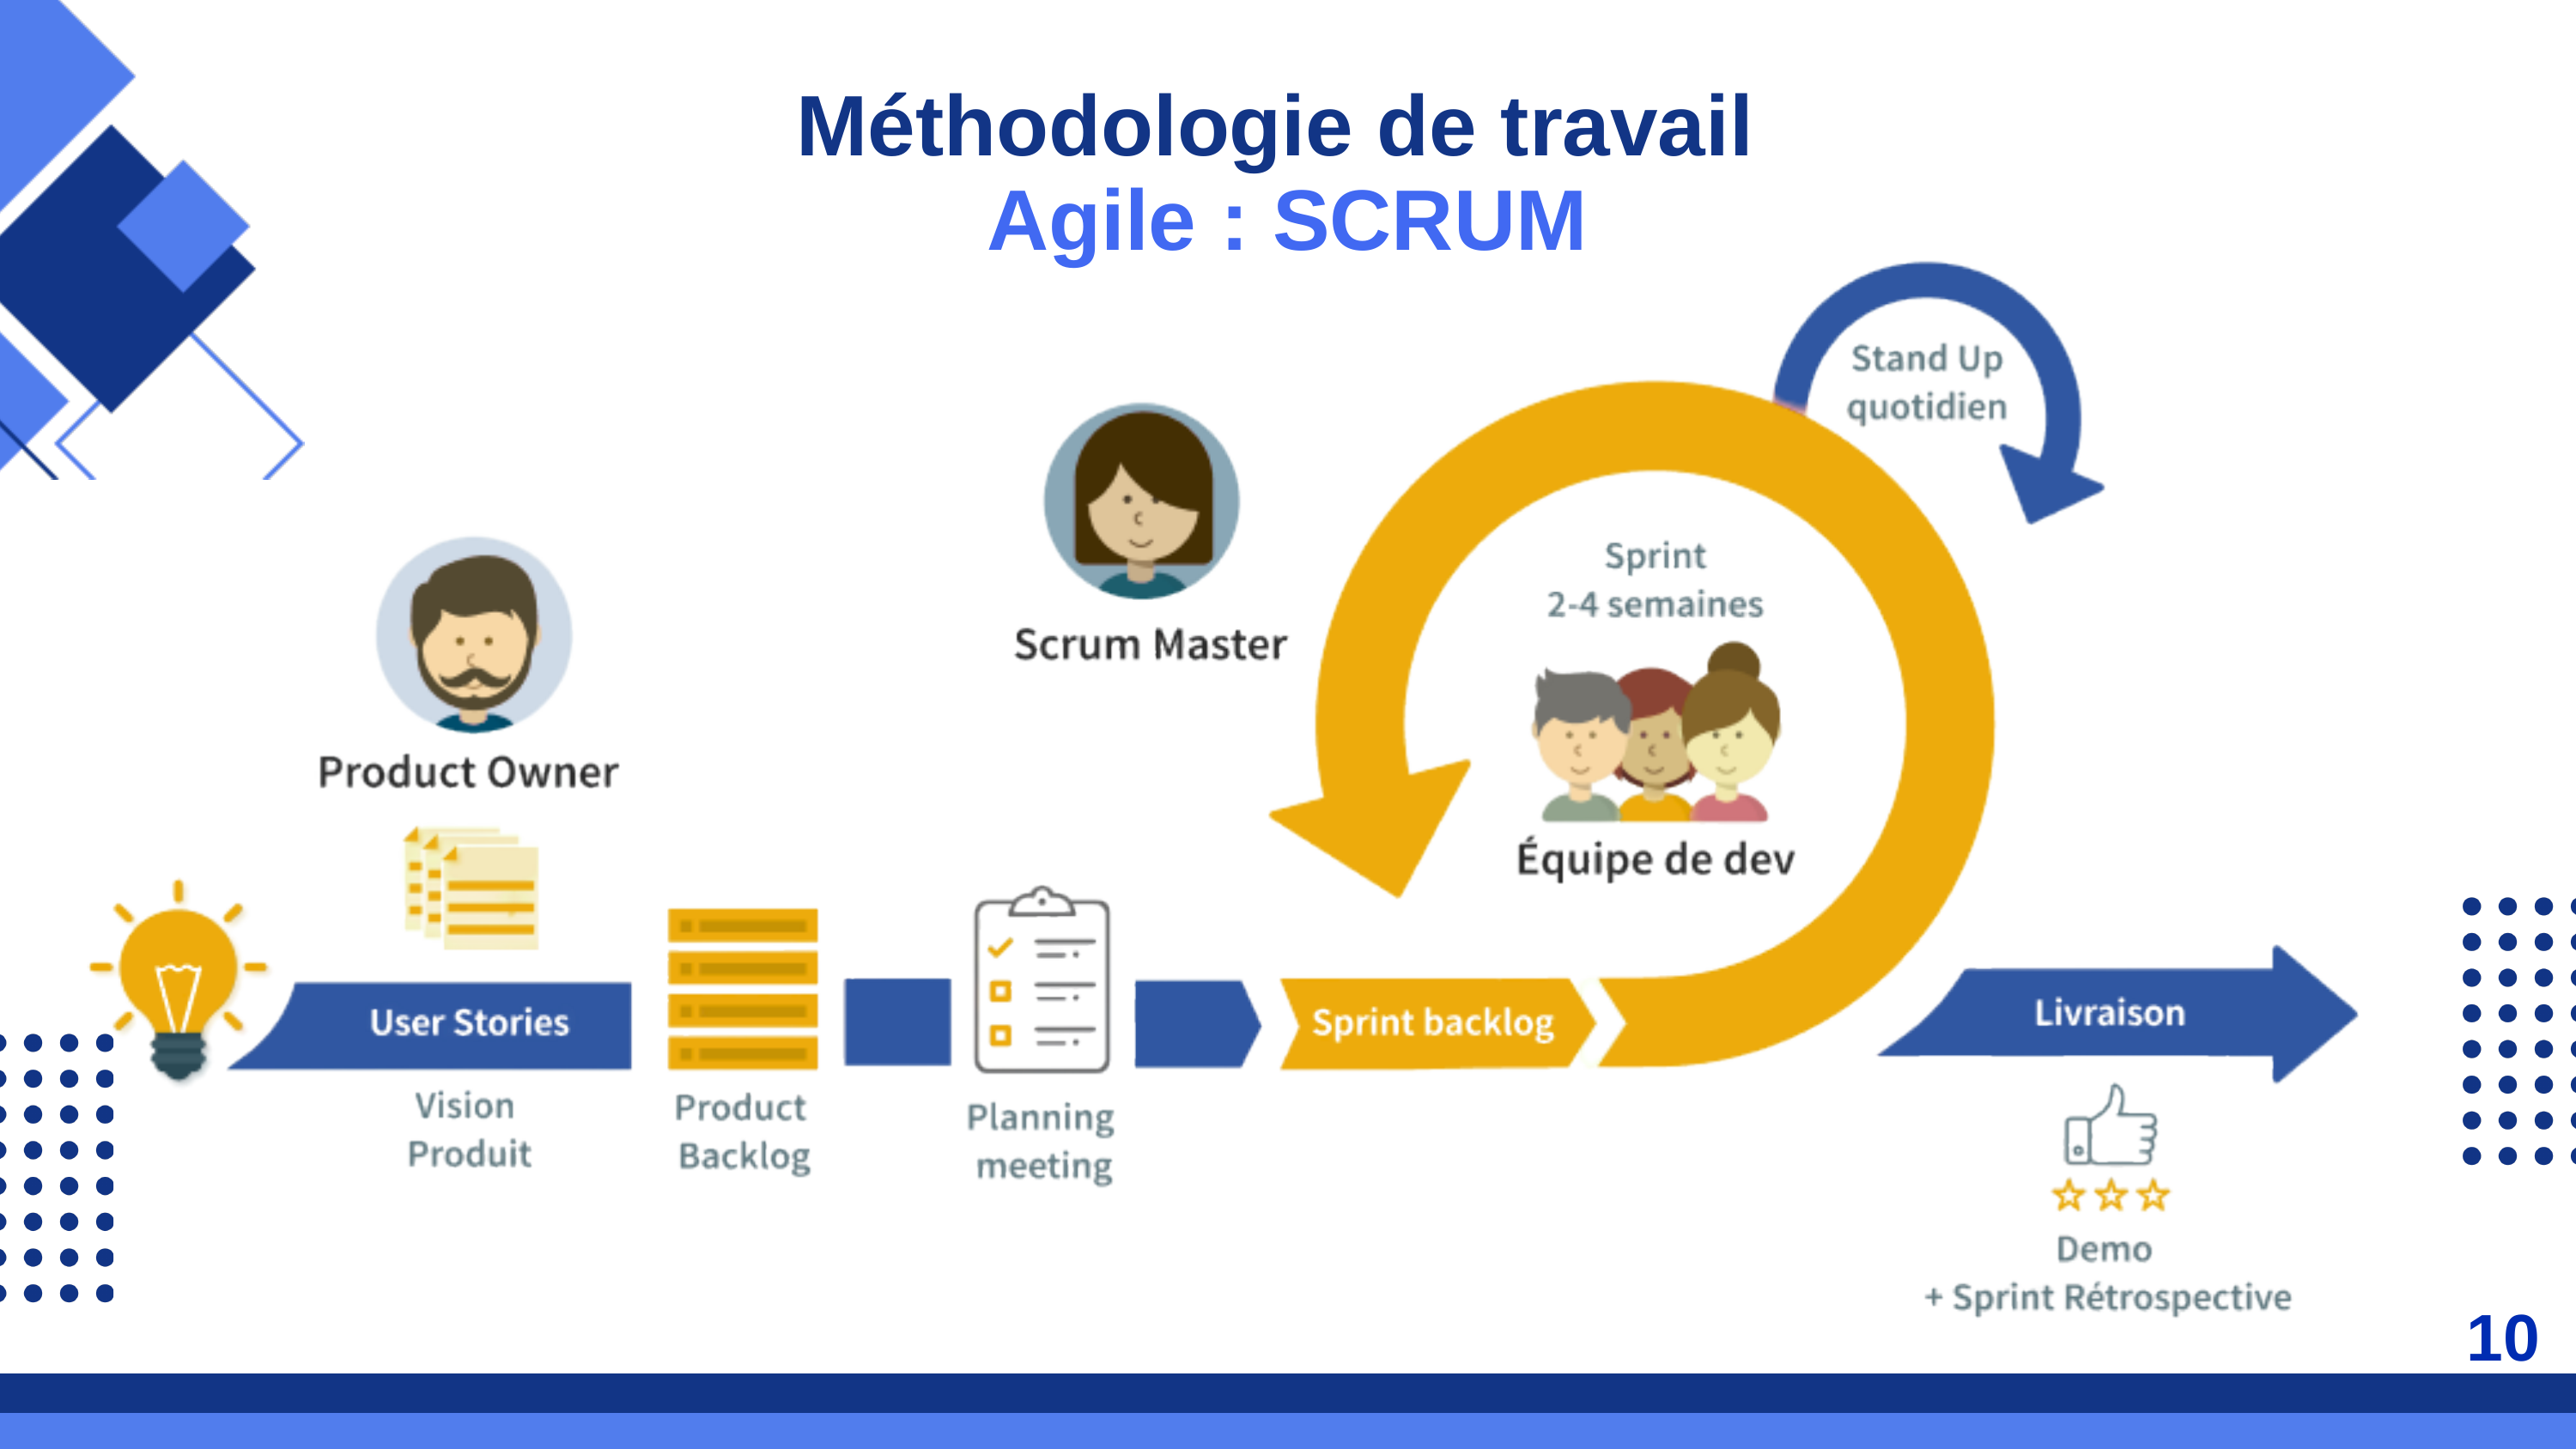

Méthodologie de travail
Agile : SCRUM

10